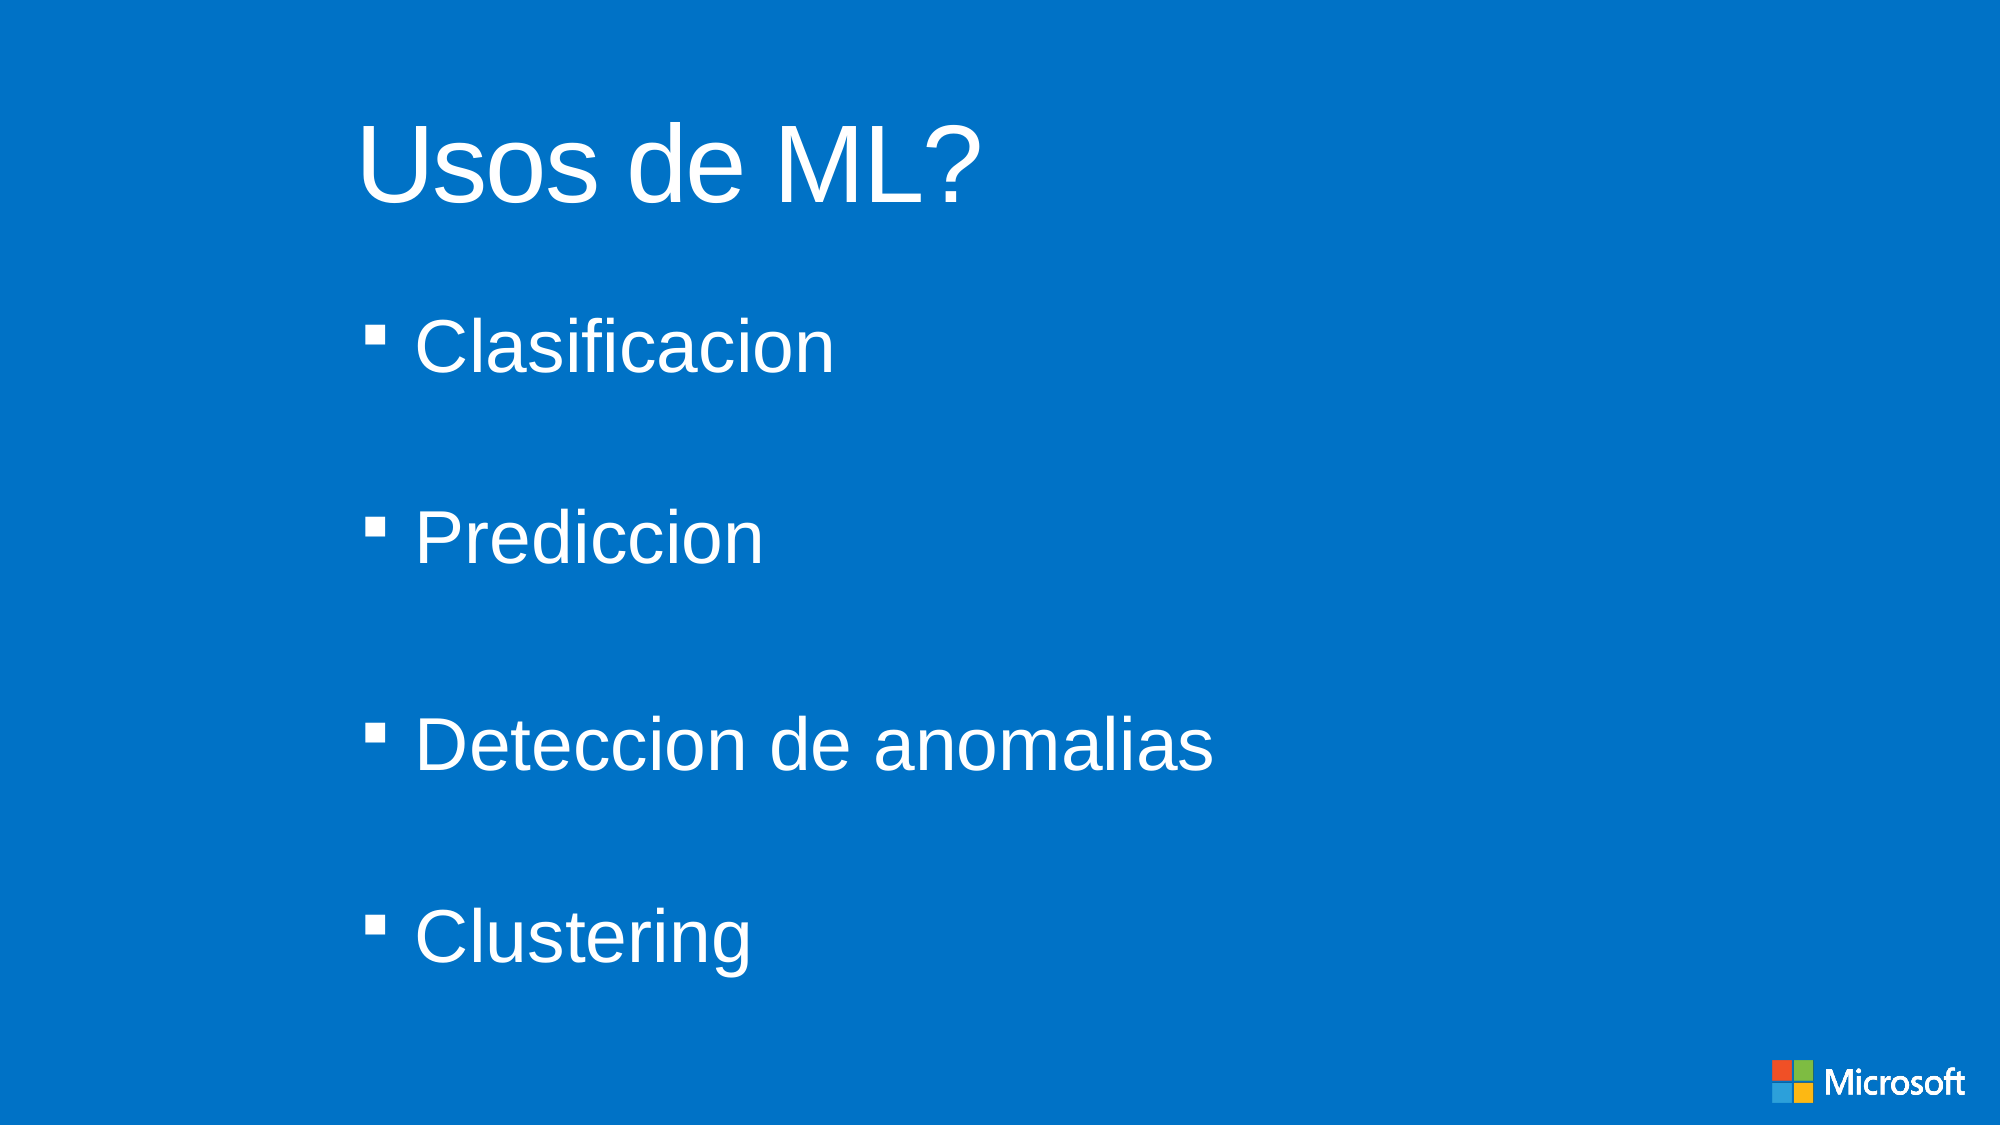

# Usos de ML?
Clasificacion

Prediccion

Deteccion de anomalias

Clustering